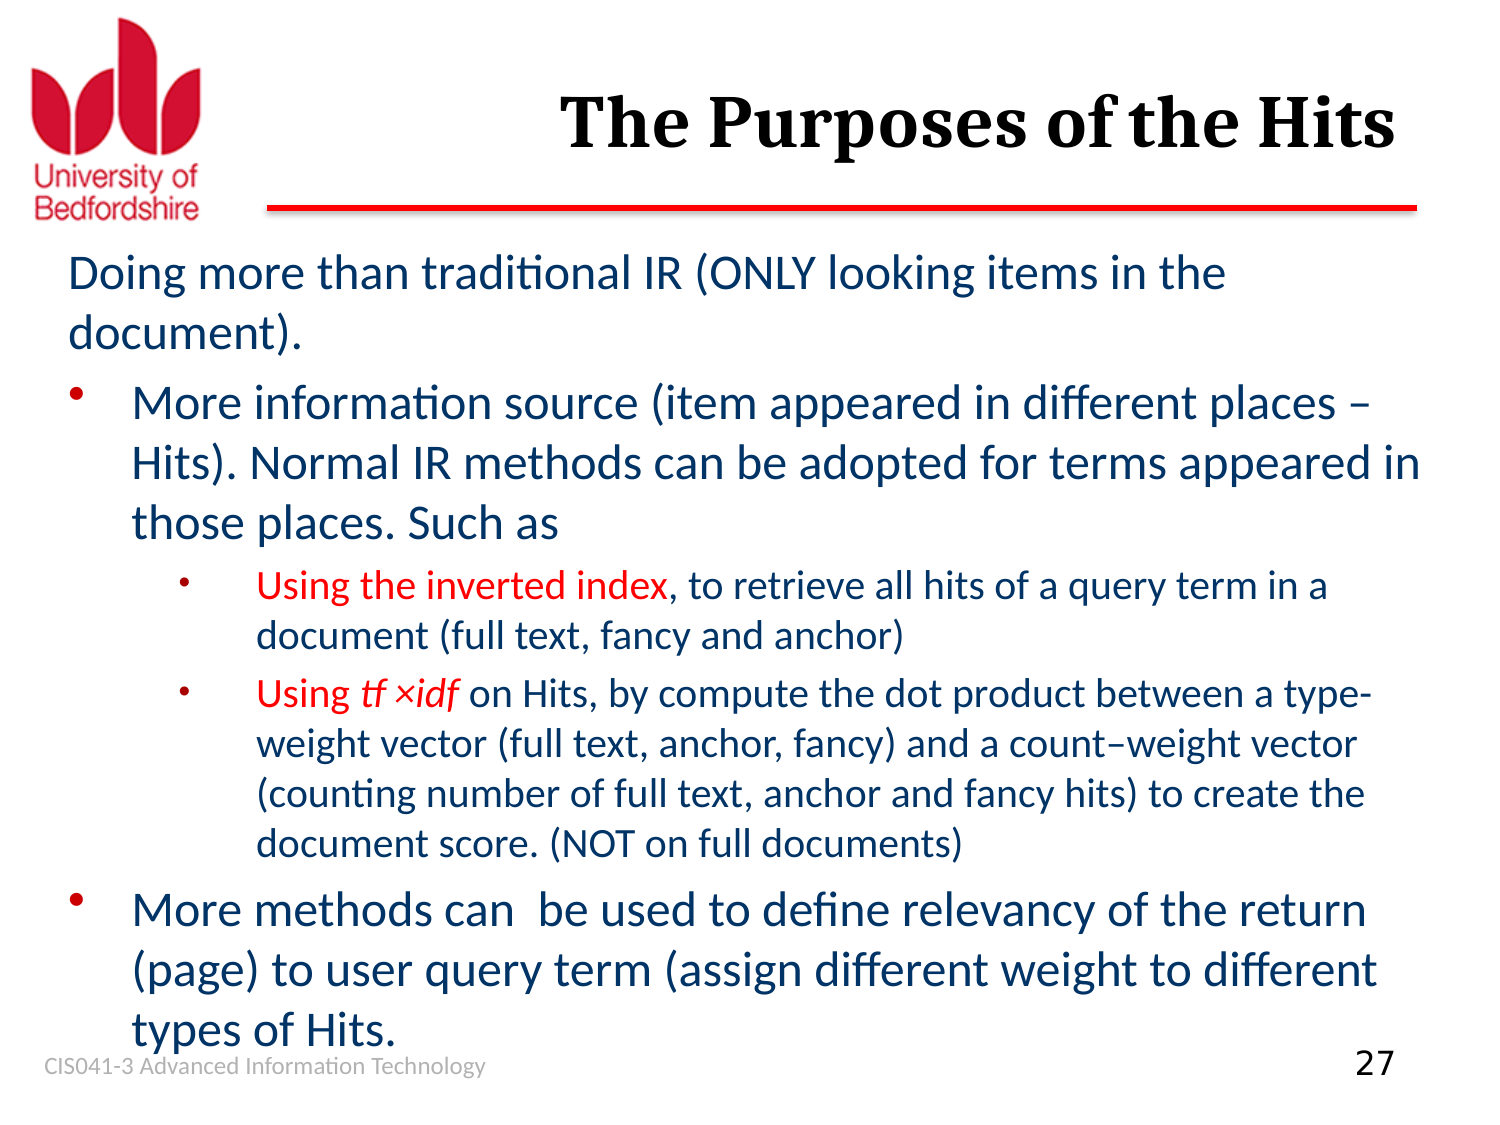

# The Purposes of the Hits
Doing more than traditional IR (ONLY looking items in the document).
More information source (item appeared in different places – Hits). Normal IR methods can be adopted for terms appeared in those places. Such as
Using the inverted index, to retrieve all hits of a query term in a document (full text, fancy and anchor)
Using tf ×idf on Hits, by compute the dot product between a type-weight vector (full text, anchor, fancy) and a count–weight vector (counting number of full text, anchor and fancy hits) to create the document score. (NOT on full documents)
More methods can  be used to define relevancy of the return (page) to user query term (assign different weight to different types of Hits.

CIS041-3 Advanced Information Technology